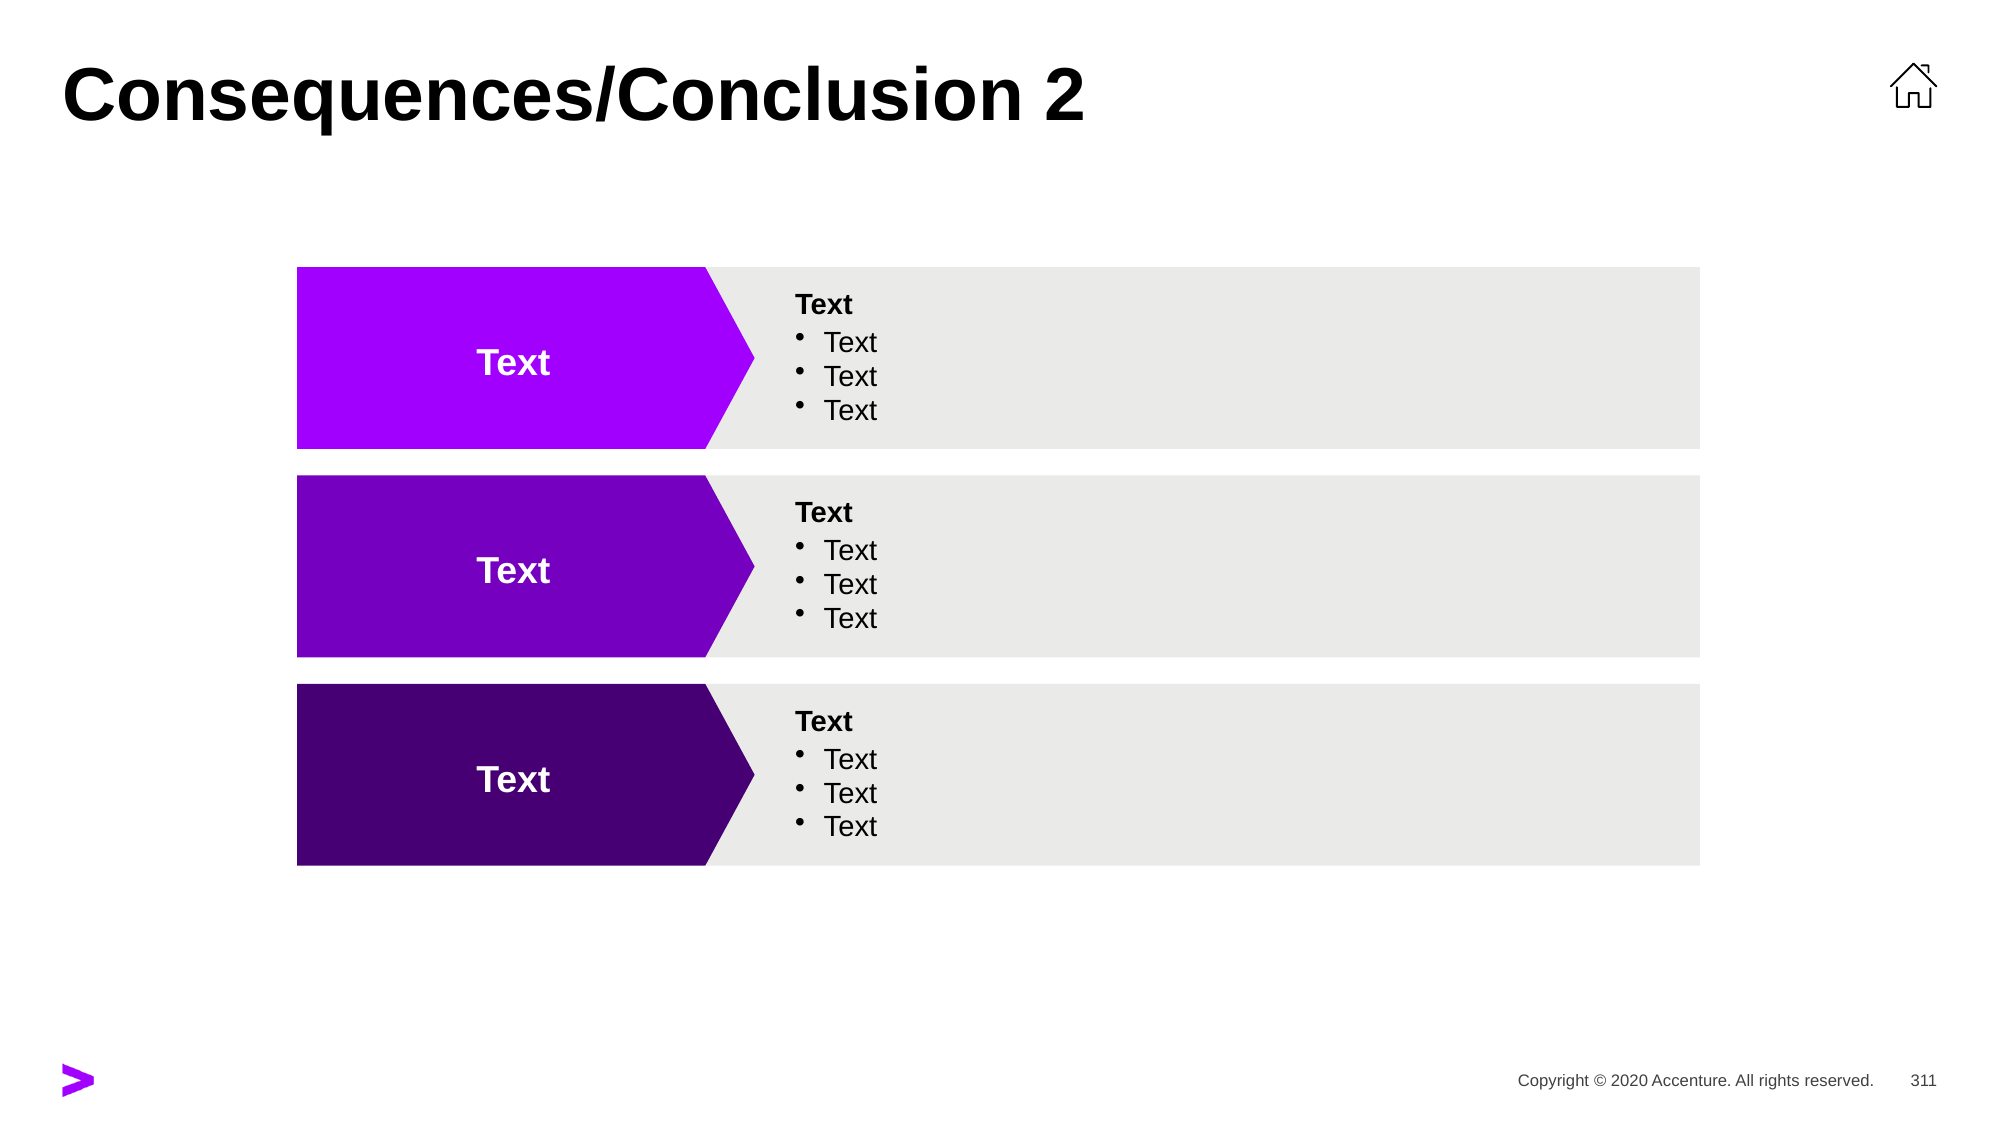

# Consequences/Conclusion 2

Text
Text
Text
Text
Text
Text
Text
Text
Text
Text
Text
Text
Text
Text
Text